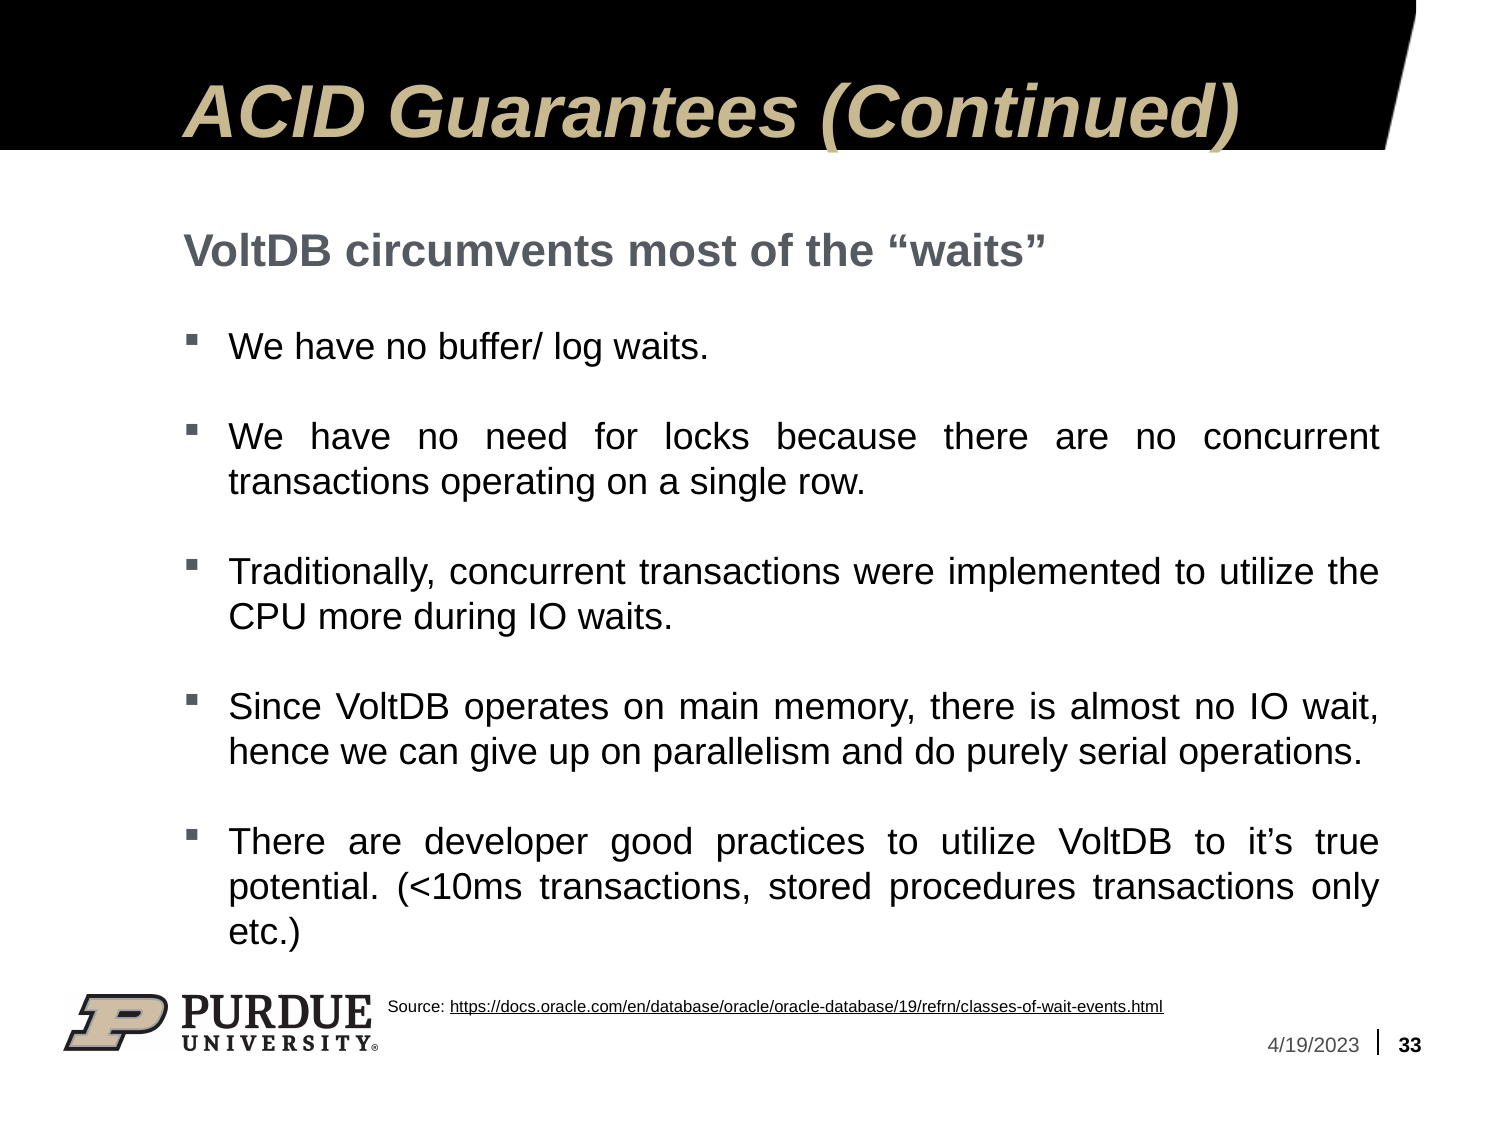

# ACID Guarantees (Continued)
VoltDB circumvents most of the “waits”
We have no buffer/ log waits.

We have no need for locks because there are no concurrent transactions operating on a single row.

Traditionally, concurrent transactions were implemented to utilize the CPU more during IO waits.

Since VoltDB operates on main memory, there is almost no IO wait, hence we can give up on parallelism and do purely serial operations.

There are developer good practices to utilize VoltDB to it’s true potential. (<10ms transactions, stored procedures transactions only etc.)
Source: https://docs.oracle.com/en/database/oracle/oracle-database/19/refrn/classes-of-wait-events.html
33
4/19/2023